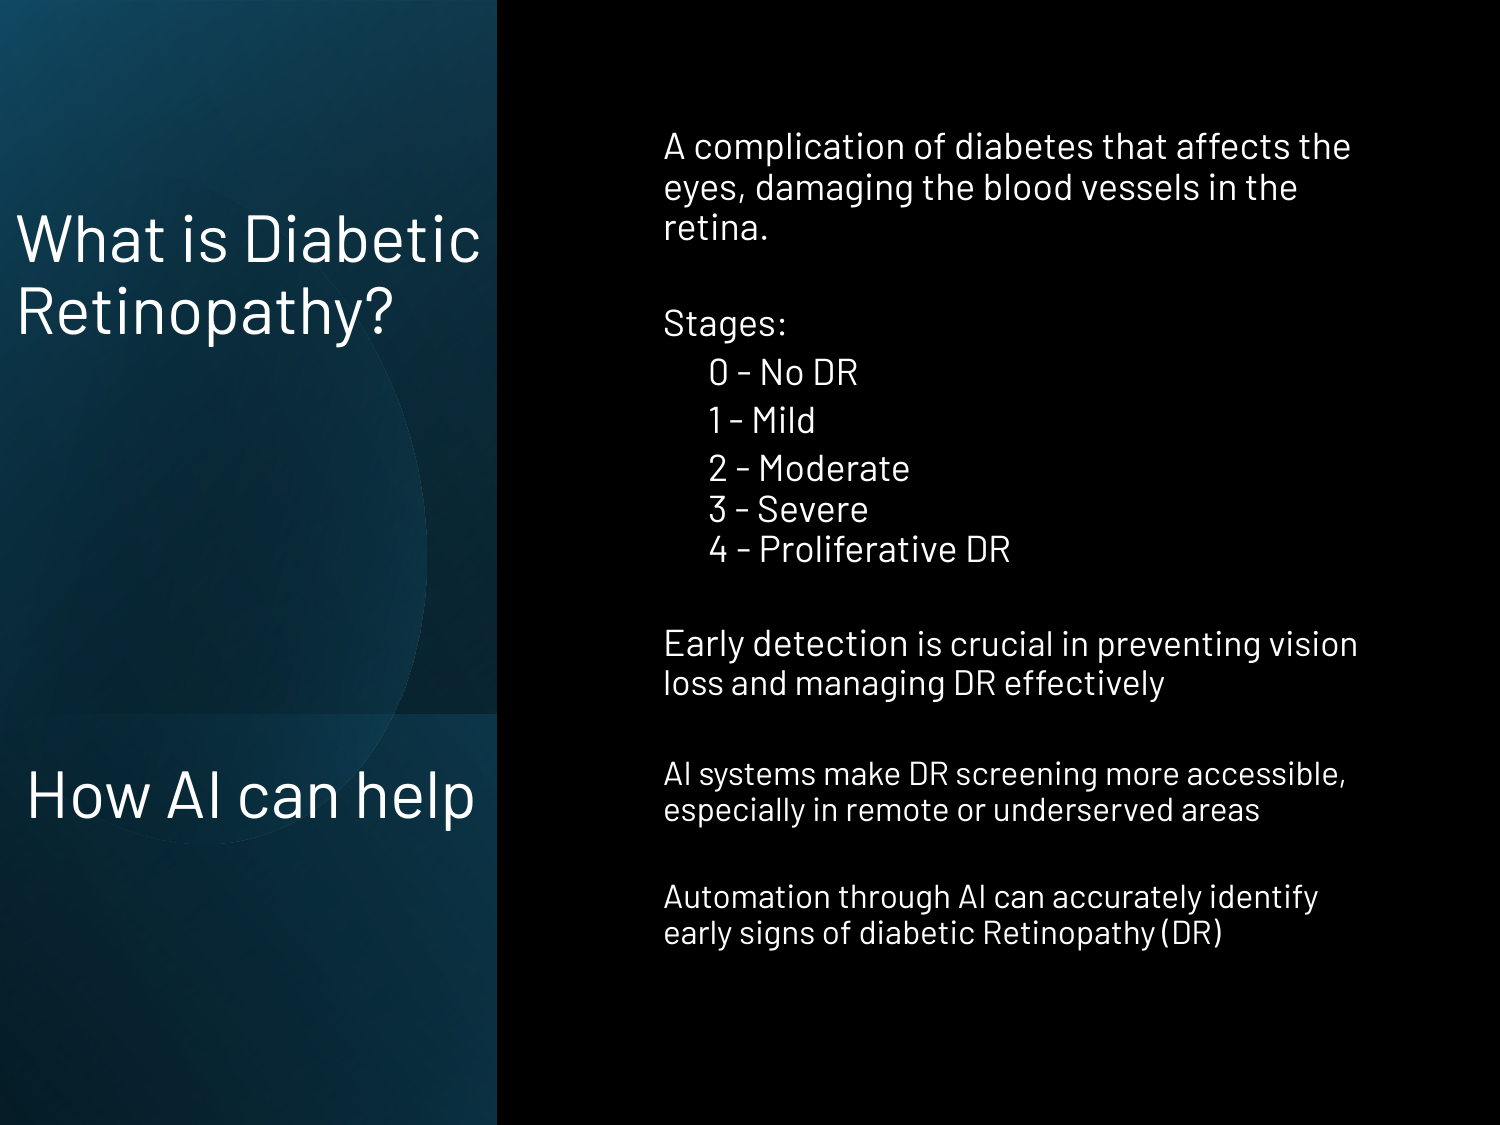

# What is Diabetic Retinopathy?
A complication of diabetes that affects the eyes, damaging the blood vessels in the retina.

Stages:
      0 - No DR
      1 - Mild
      2 - Moderate
      3 - Severe
      4 - Proliferative DR

Early detection is crucial in preventing vision loss and managing DR effectively

AI systems make DR screening more accessible, especially in remote or underserved areas

Automation through AI can accurately identify early signs of diabetic Retinopathy (DR)

How AI can help